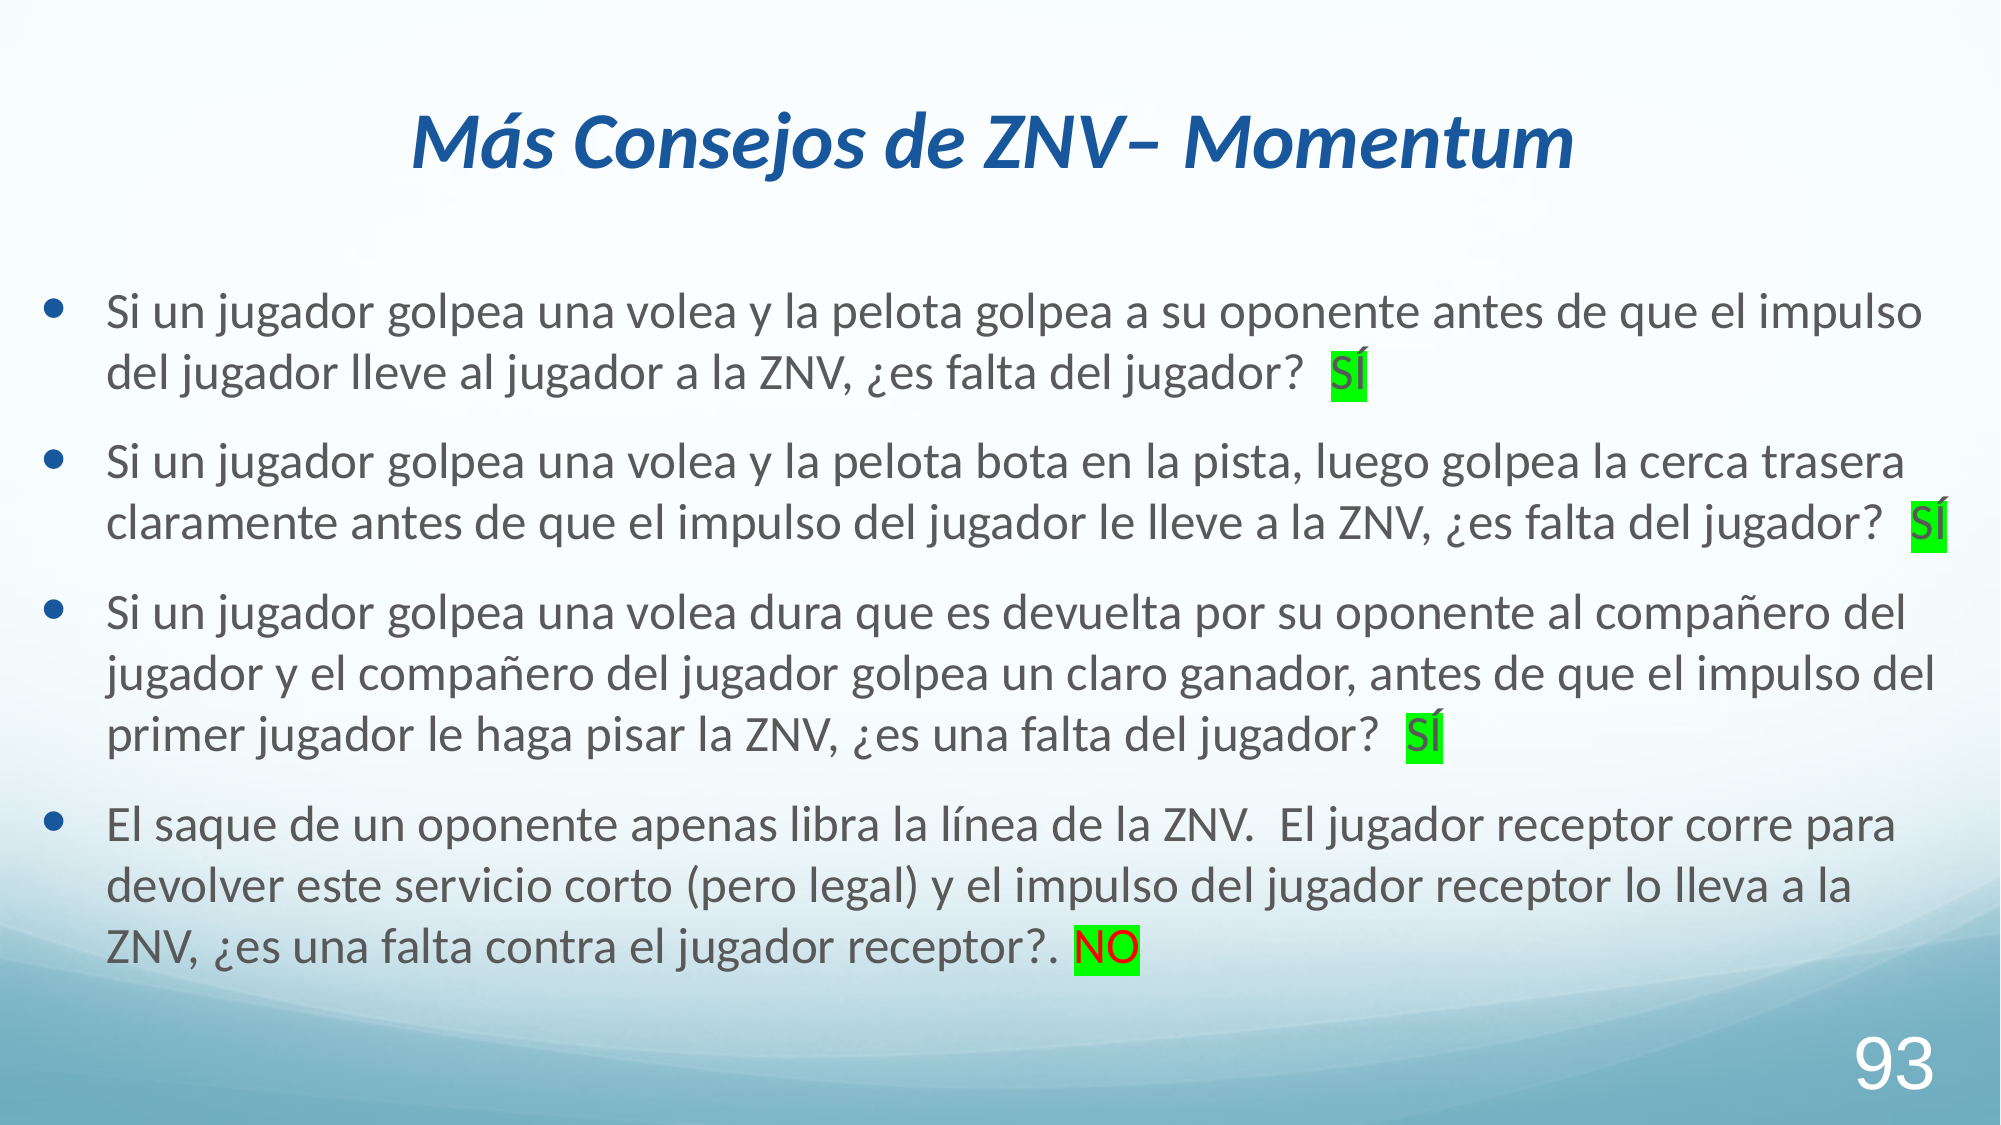

Más Consejos de ZNV– Momentum

Si un jugador golpea una volea y la pelota golpea a su oponente antes de que el impulso del jugador lleve al jugador a la ZNV, ¿es falta del jugador?  SÍ
Si un jugador golpea una volea y la pelota bota en la pista, luego golpea la cerca trasera claramente antes de que el impulso del jugador le lleve a la ZNV, ¿es falta del jugador?  SÍ
Si un jugador golpea una volea dura que es devuelta por su oponente al compañero del jugador y el compañero del jugador golpea un claro ganador, antes de que el impulso del primer jugador le haga pisar la ZNV, ¿es una falta del jugador?  SÍ
El saque de un oponente apenas libra la línea de la ZNV.  El jugador receptor corre para devolver este servicio corto (pero legal) y el impulso del jugador receptor lo lleva a la ZNV, ¿es una falta contra el jugador receptor?. NO
93